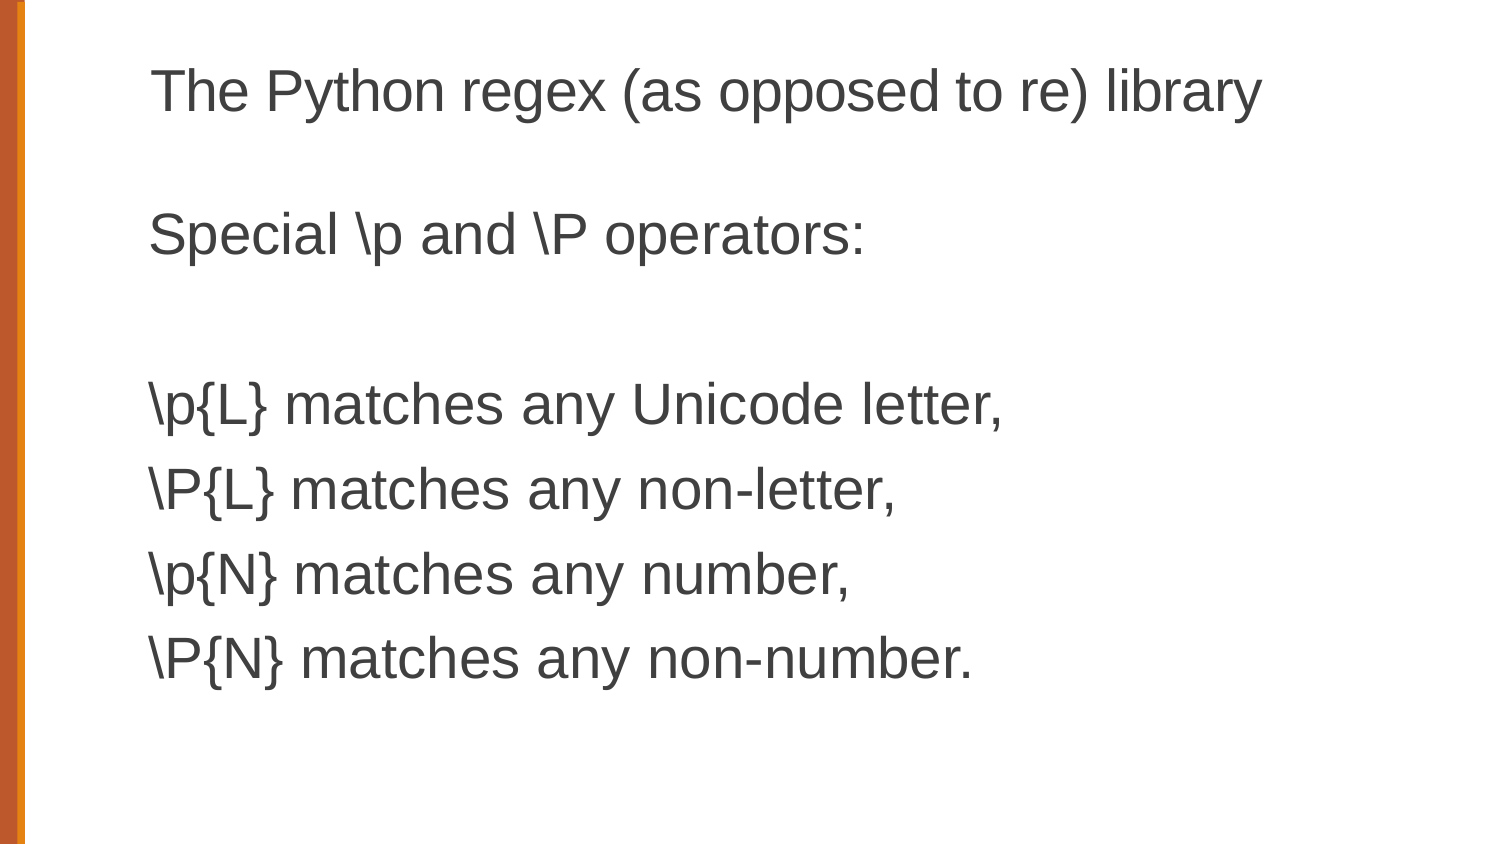

# The Python regex (as opposed to re) library
Special \p and \P operators:

\p{L} matches any Unicode letter,
\P{L} matches any non-letter,
\p{N} matches any number,
\P{N} matches any non-number.